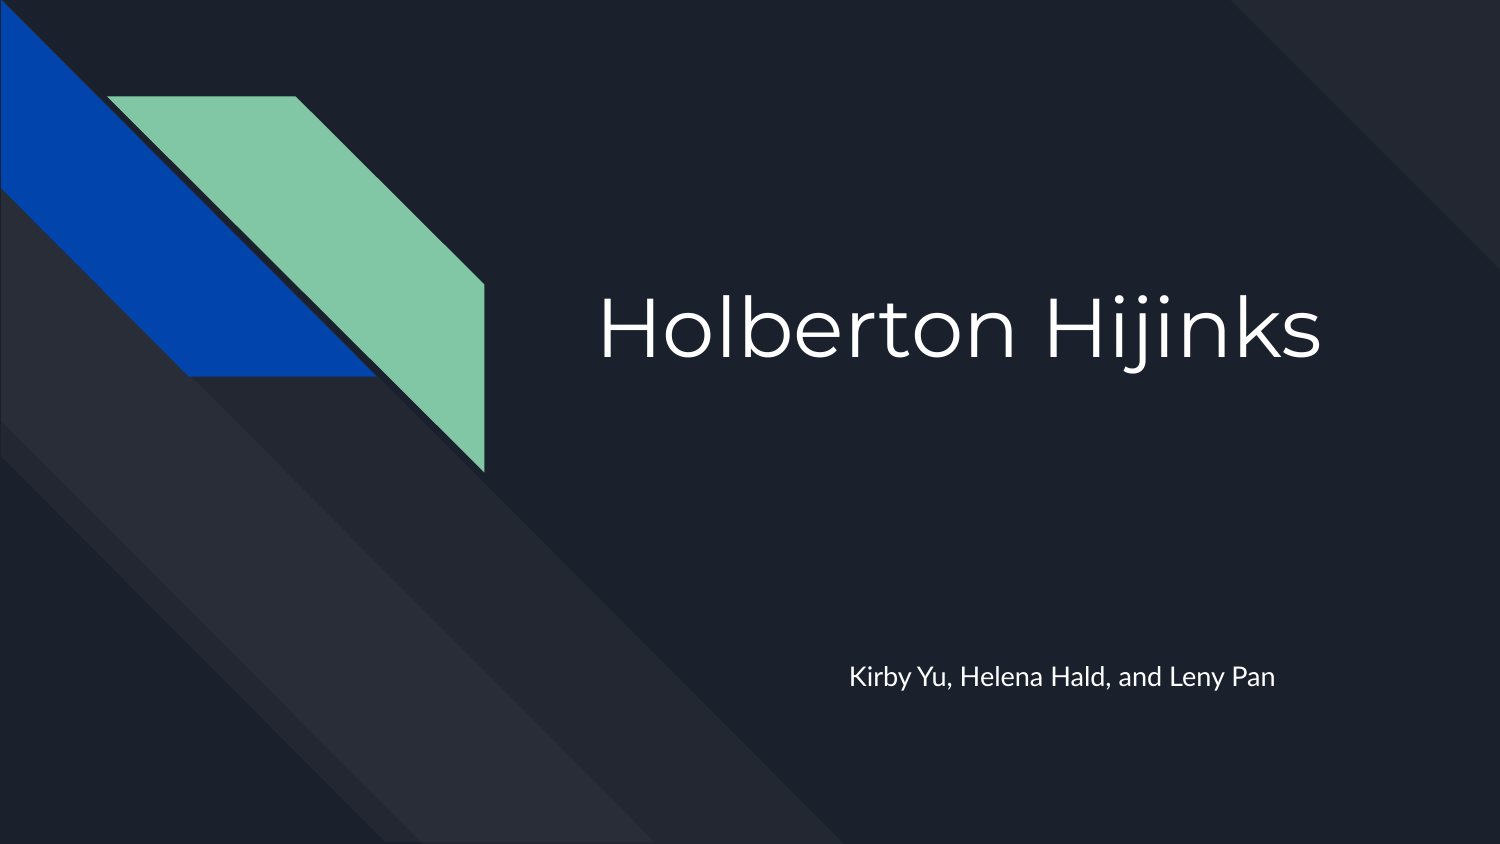

# Holberton Hijinks
Kirby Yu, Helena Hald, and Leny Pan